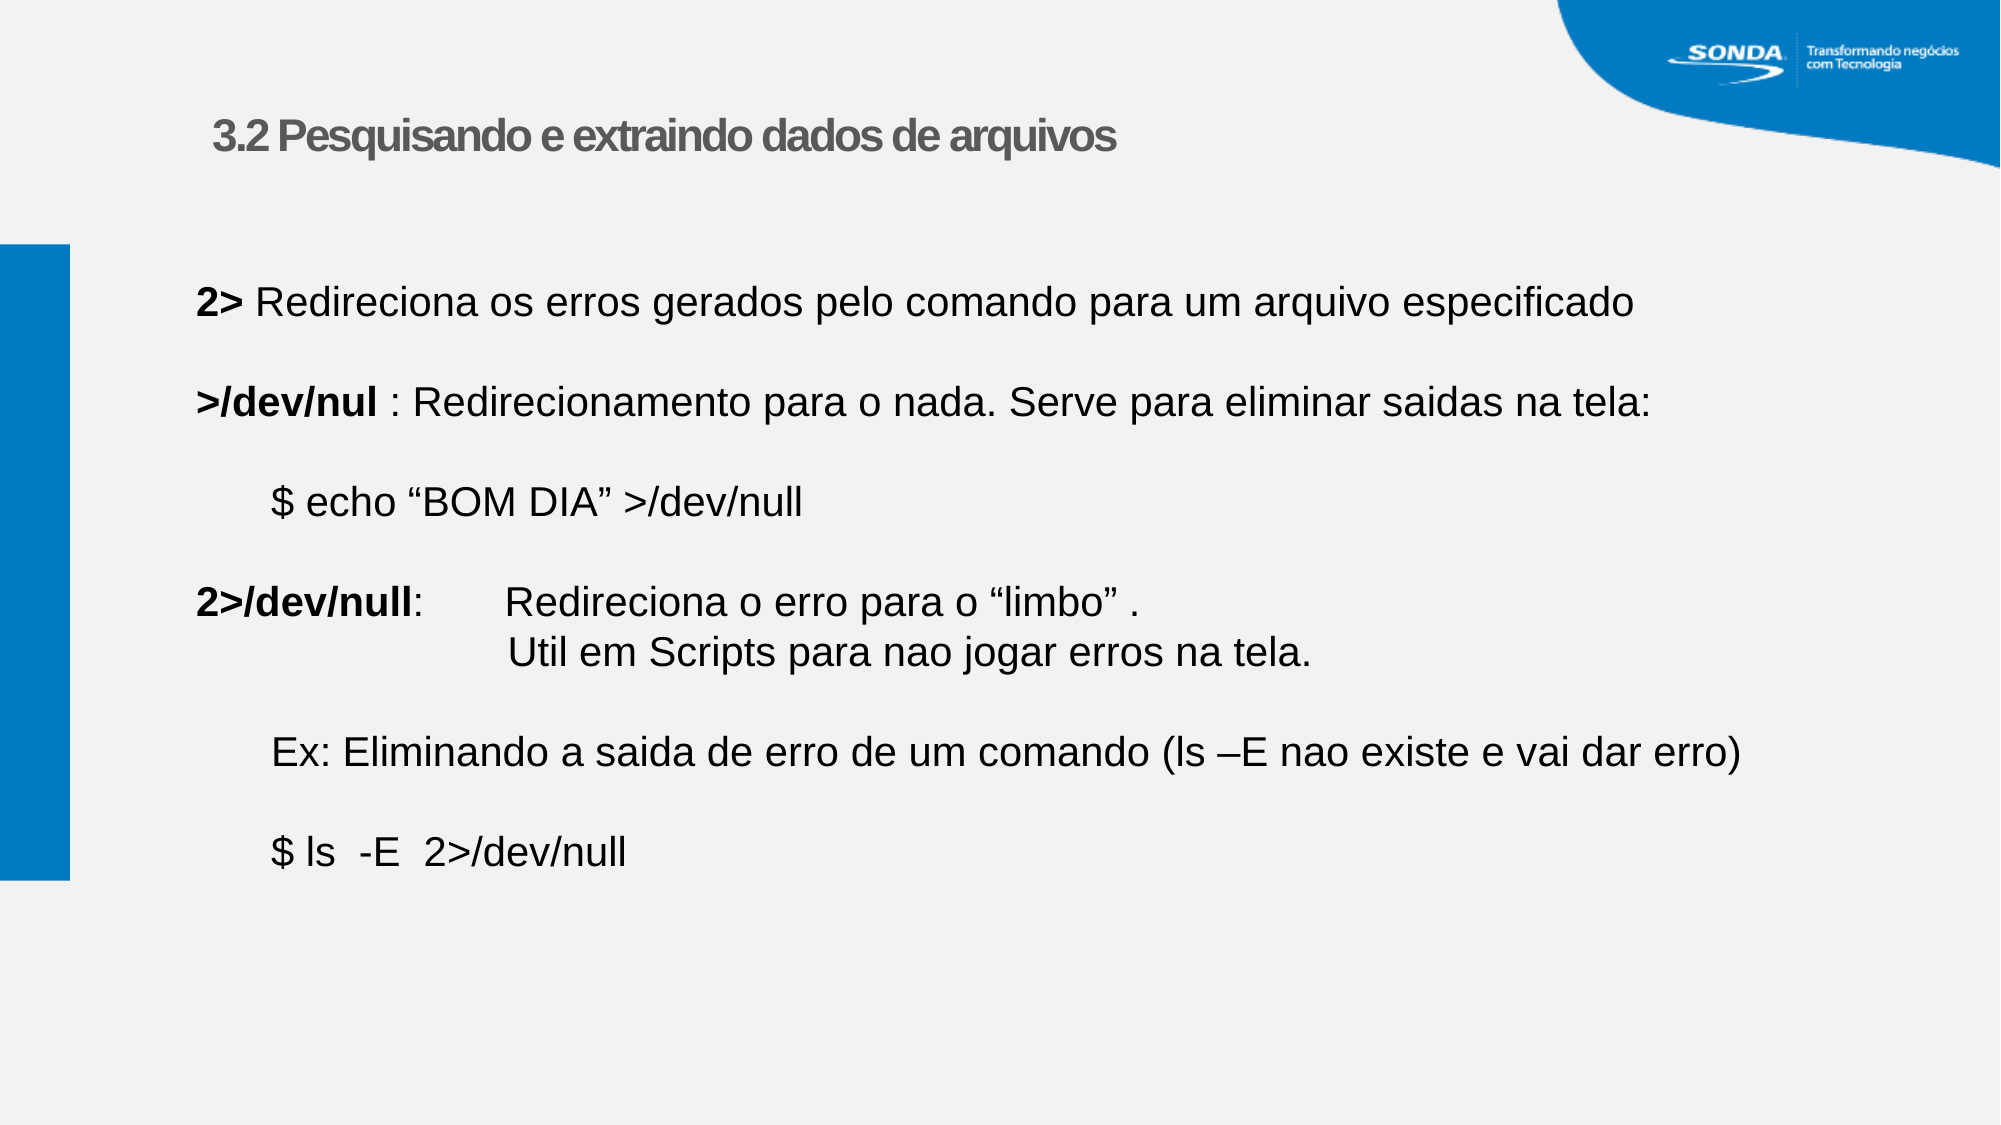

3.2 Pesquisando e extraindo dados de arquivos
2> Redireciona os erros gerados pelo comando para um arquivo especificado

>/dev/nul : Redirecionamento para o nada. Serve para eliminar saidas na tela:

$ echo “BOM DIA” >/dev/null

2>/dev/null:       Redireciona o erro para o “limbo” .
 Util em Scripts para nao jogar erros na tela.

Ex: Eliminando a saida de erro de um comando (ls –E nao existe e vai dar erro)

$ ls  -E  2>/dev/null